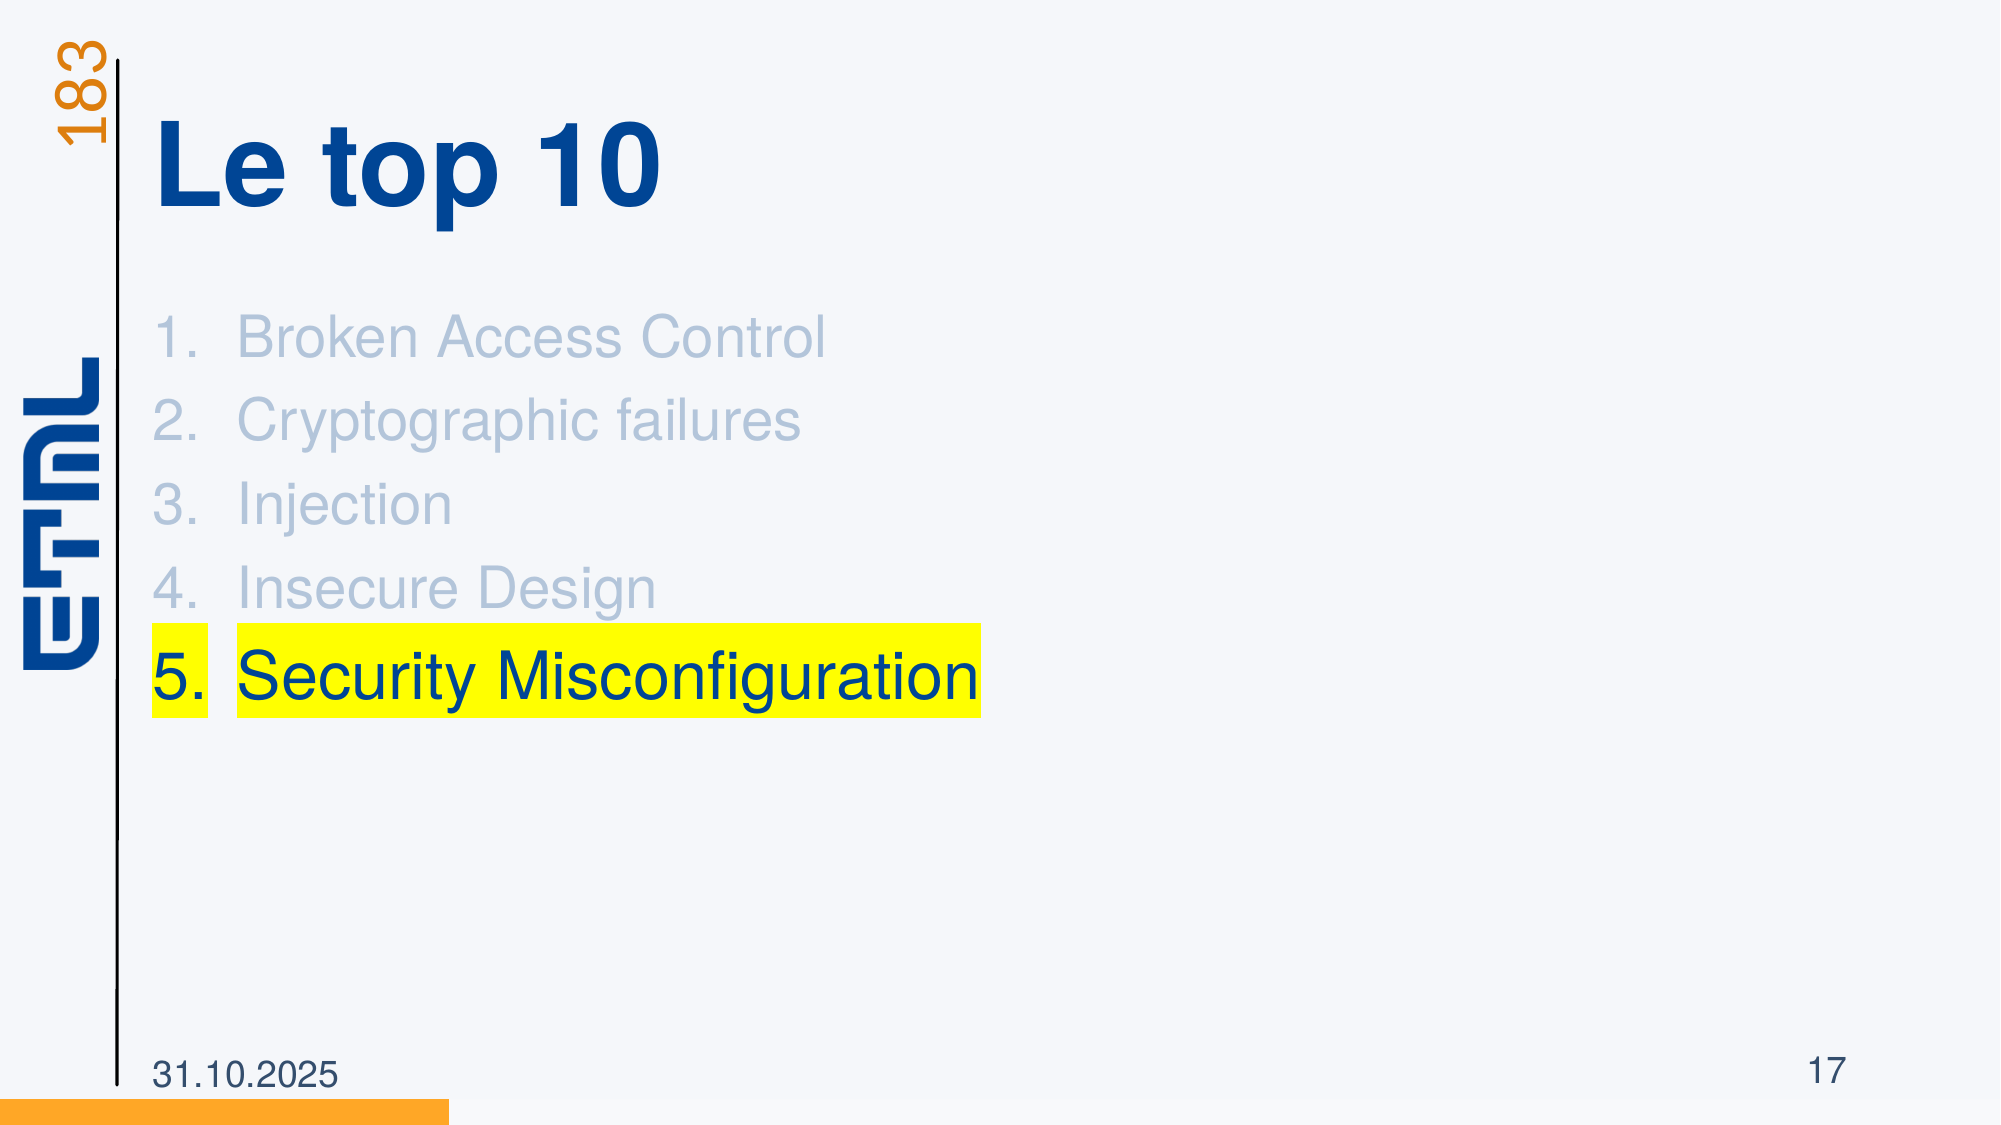

# Le top 10
Broken Access Control
Cryptographic failures
Injection
Insecure Design
Security Misconfiguration

31.10.2025
17